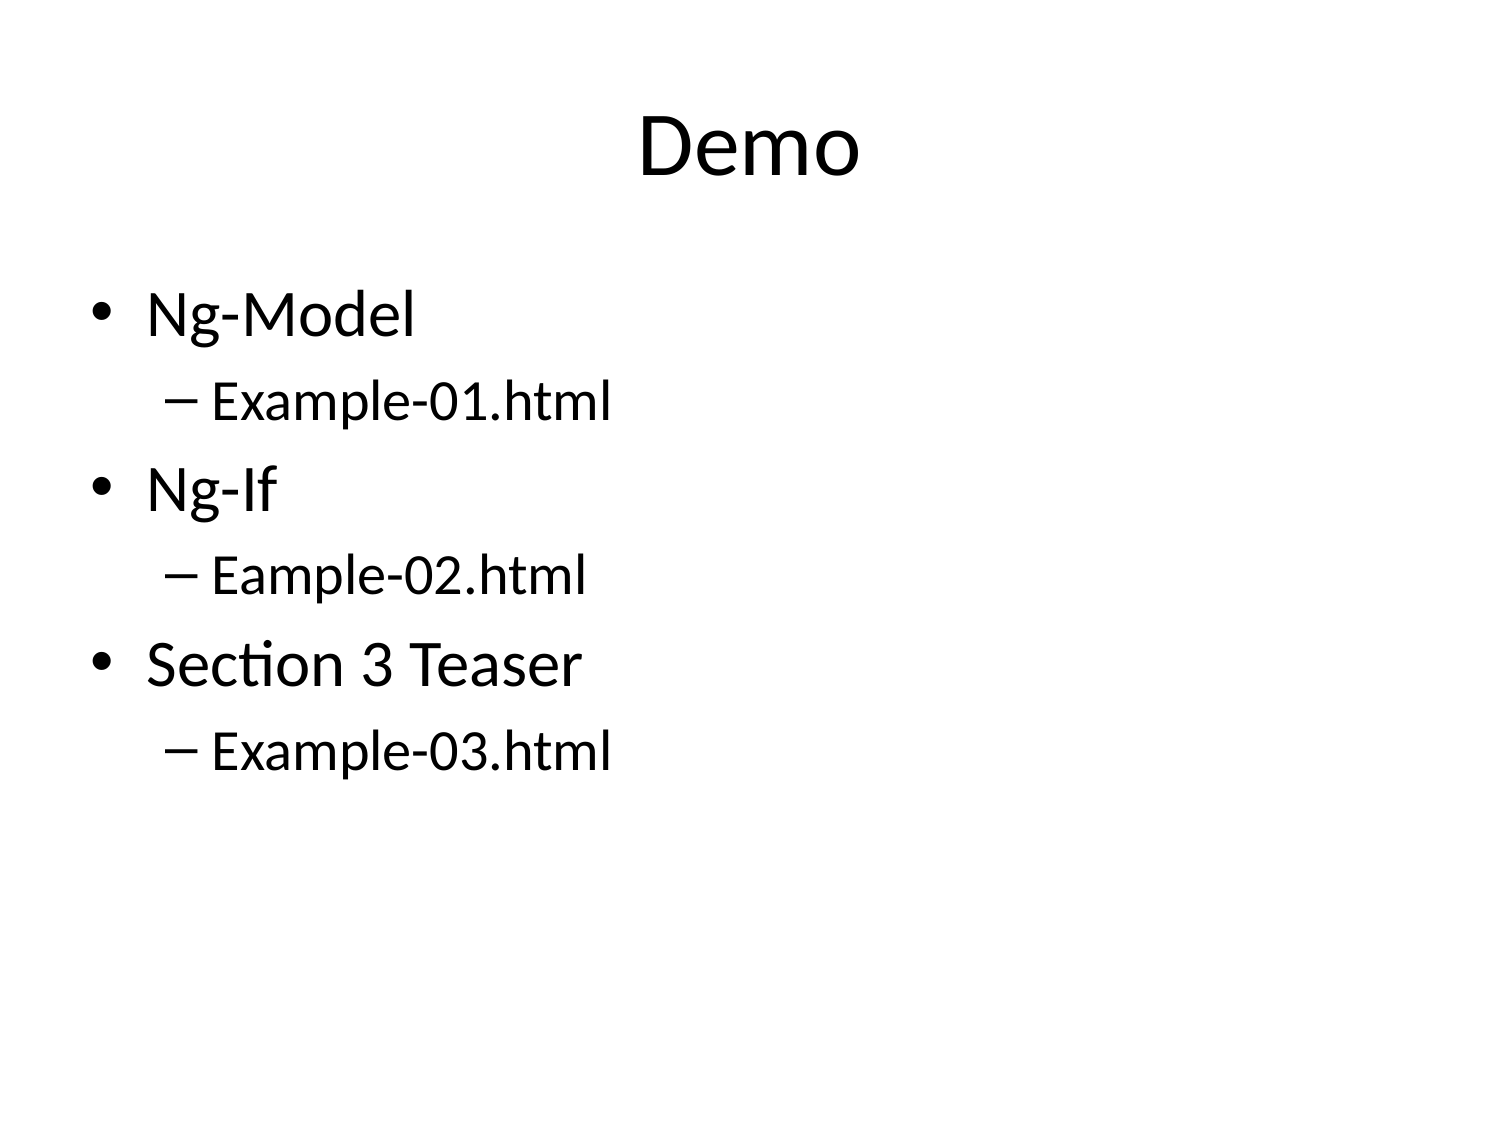

# Demo
Ng-Model
Example-01.html
Ng-If
Eample-02.html
Section 3 Teaser
Example-03.html